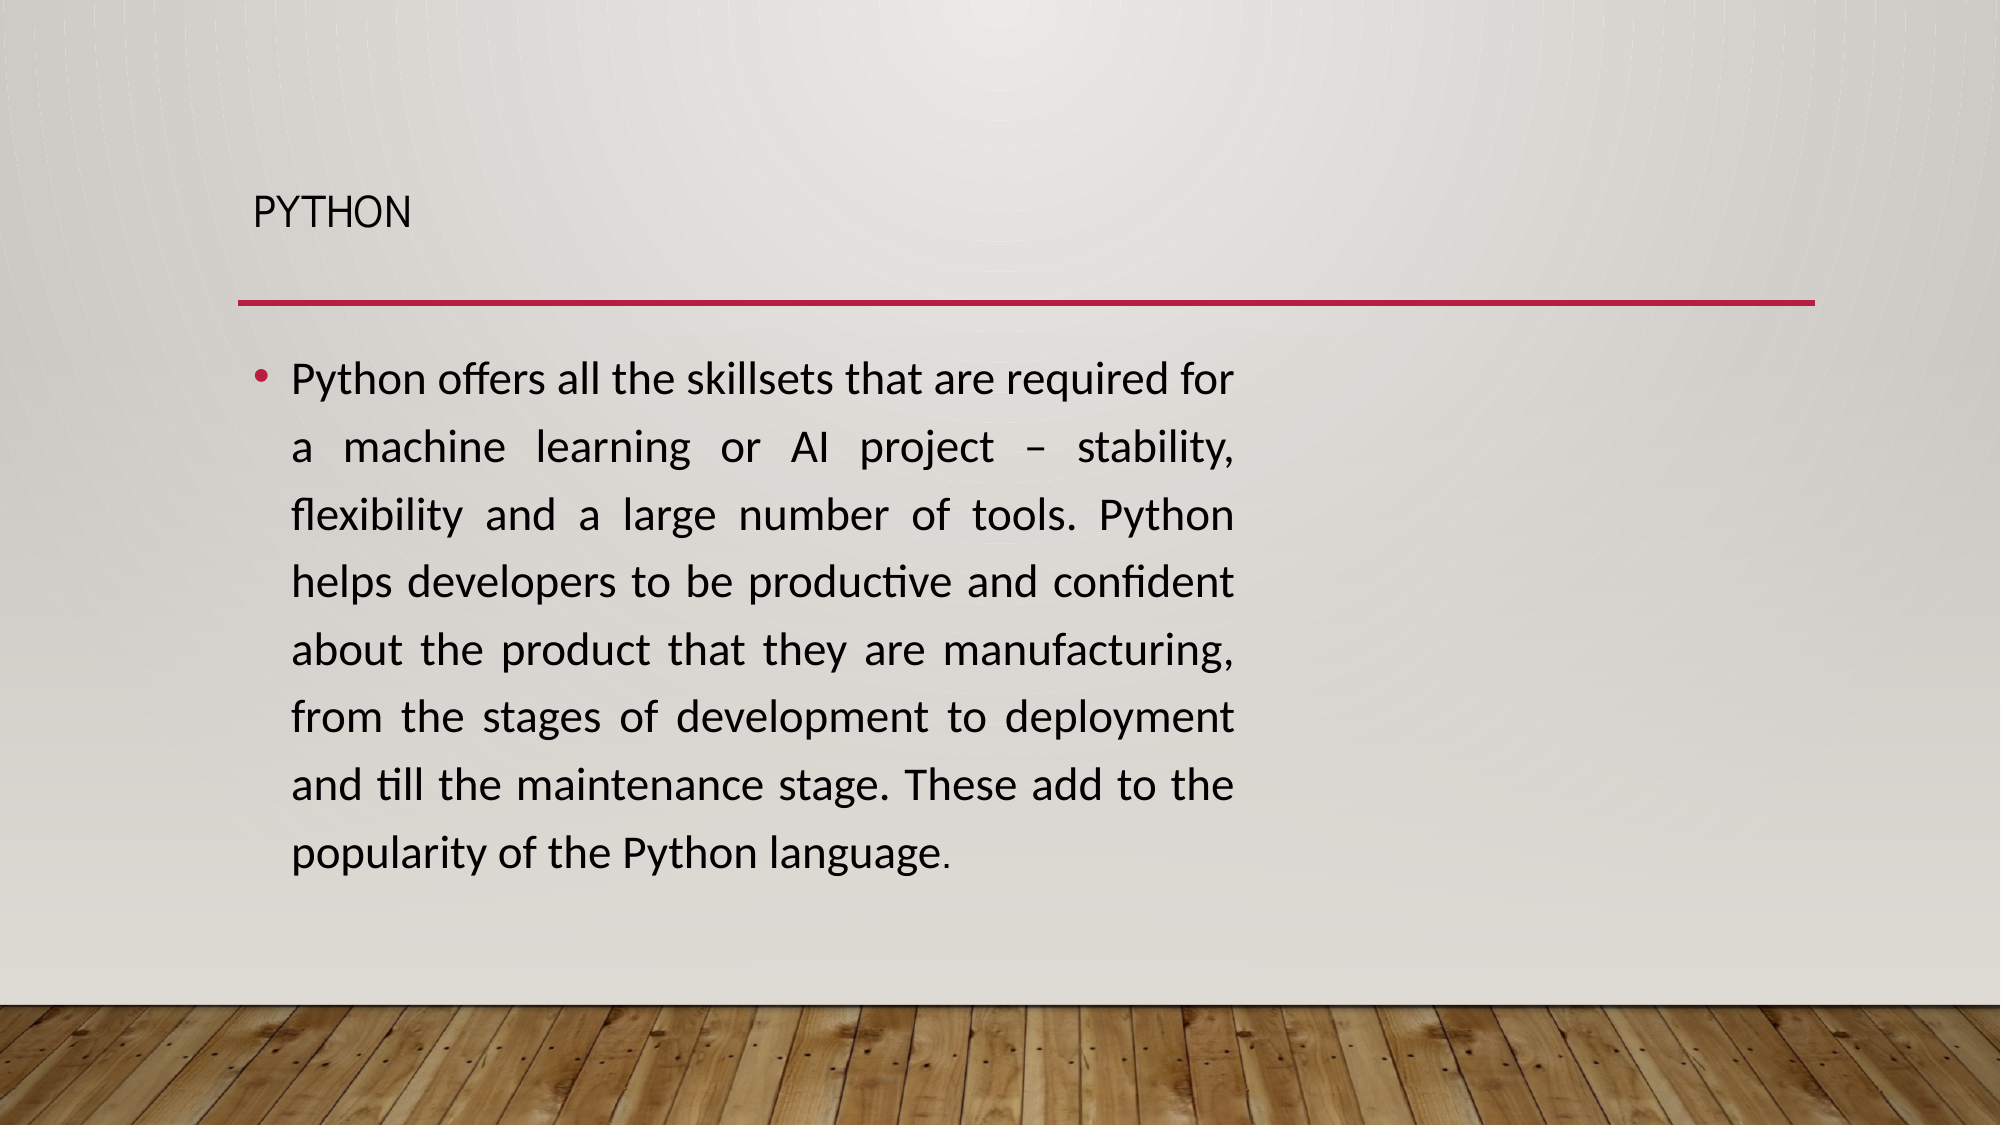

# PYTHON
Python offers all the skillsets that are required for a machine learning or AI project – stability, flexibility and a large number of tools. Python helps developers to be productive and confident about the product that they are manufacturing, from the stages of development to deployment and till the maintenance stage. These add to the popularity of the Python language.